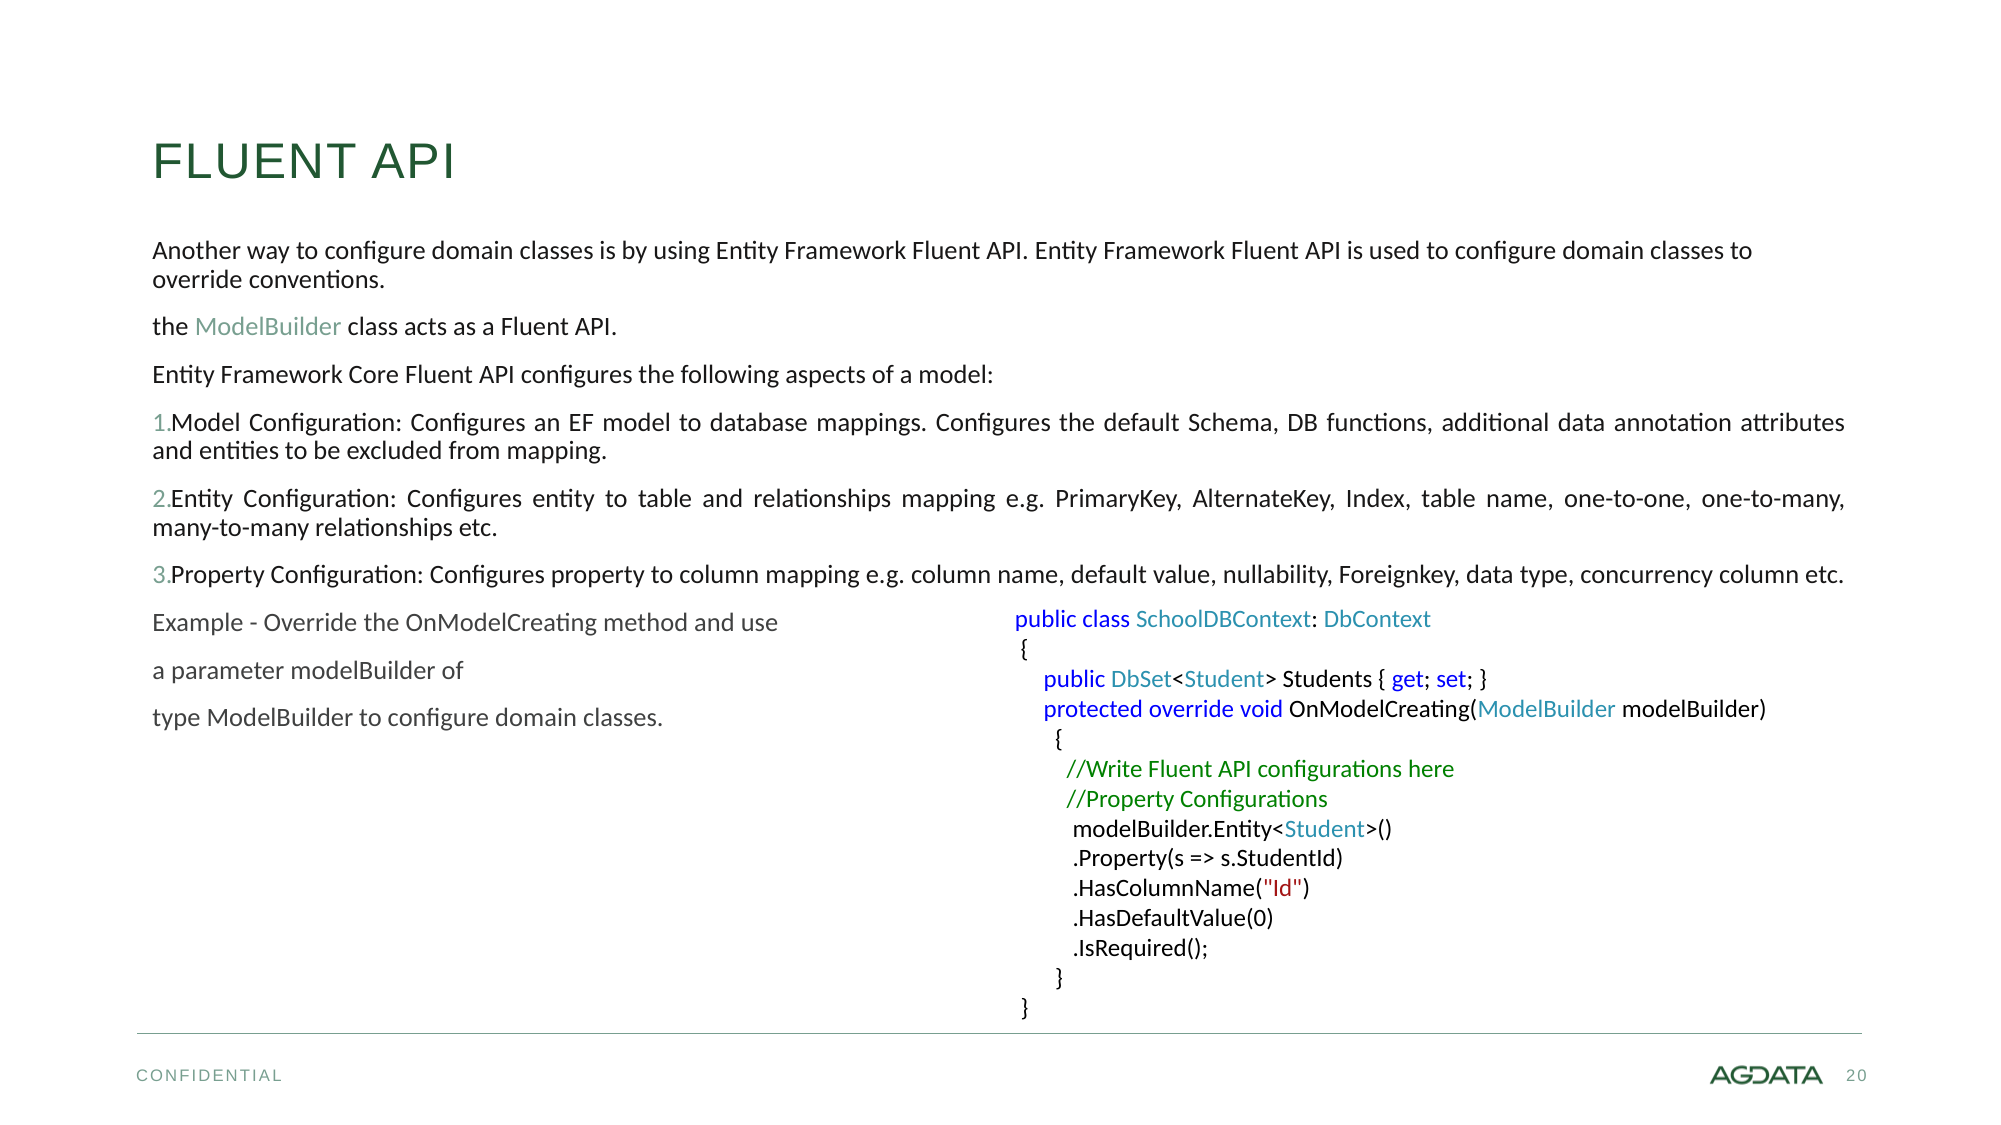

# Fluent api
Another way to configure domain classes is by using Entity Framework Fluent API. Entity Framework Fluent API is used to configure domain classes to override conventions.
the ModelBuilder class acts as a Fluent API.
Entity Framework Core Fluent API configures the following aspects of a model:
Model Configuration: Configures an EF model to database mappings. Configures the default Schema, DB functions, additional data annotation attributes and entities to be excluded from mapping.
Entity Configuration: Configures entity to table and relationships mapping e.g. PrimaryKey, AlternateKey, Index, table name, one-to-one, one-to-many, many-to-many relationships etc.
Property Configuration: Configures property to column mapping e.g. column name, default value, nullability, Foreignkey, data type, concurrency column etc.
Example - Override the OnModelCreating method and use
a parameter modelBuilder of
type ModelBuilder to configure domain classes.

public class SchoolDBContext: DbContext
 {
     public DbSet<Student> Students { get; set; }
     protected override void OnModelCreating(ModelBuilder modelBuilder)
       {
         //Write Fluent API configurations here
         //Property Configurations
          modelBuilder.Entity<Student>()
          .Property(s => s.StudentId)
          .HasColumnName("Id")
          .HasDefaultValue(0)
          .IsRequired();
       }
 }